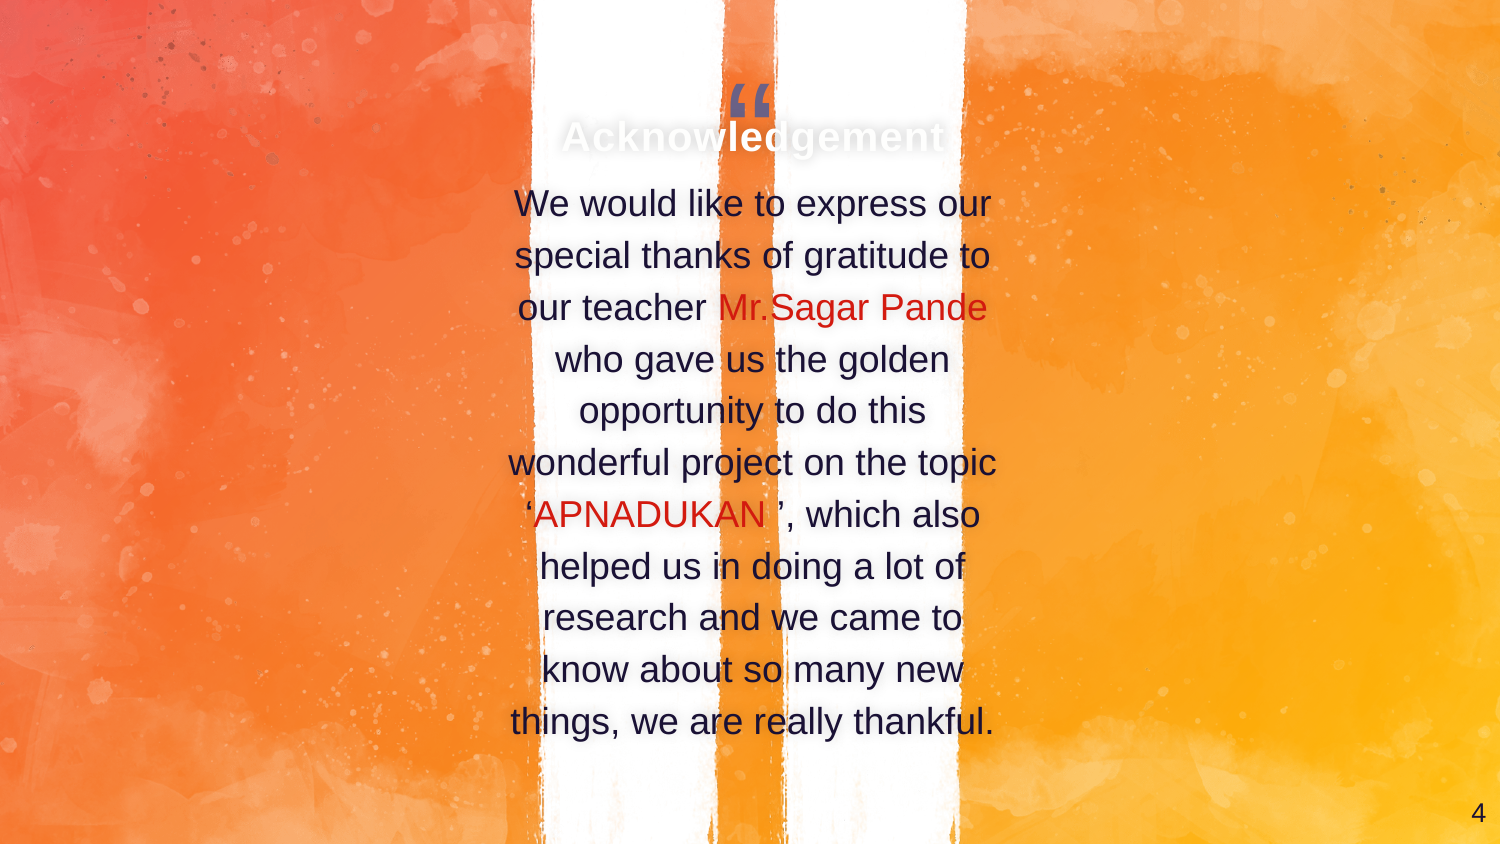

Acknowledgement
We would like to express our special thanks of gratitude to our teacher Mr.Sagar Pande who gave us the golden opportunity to do this wonderful project on the topic ‘APNADUKAN ’, which also helped us in doing a lot of research and we came to know about so many new things, we are really thankful.
4